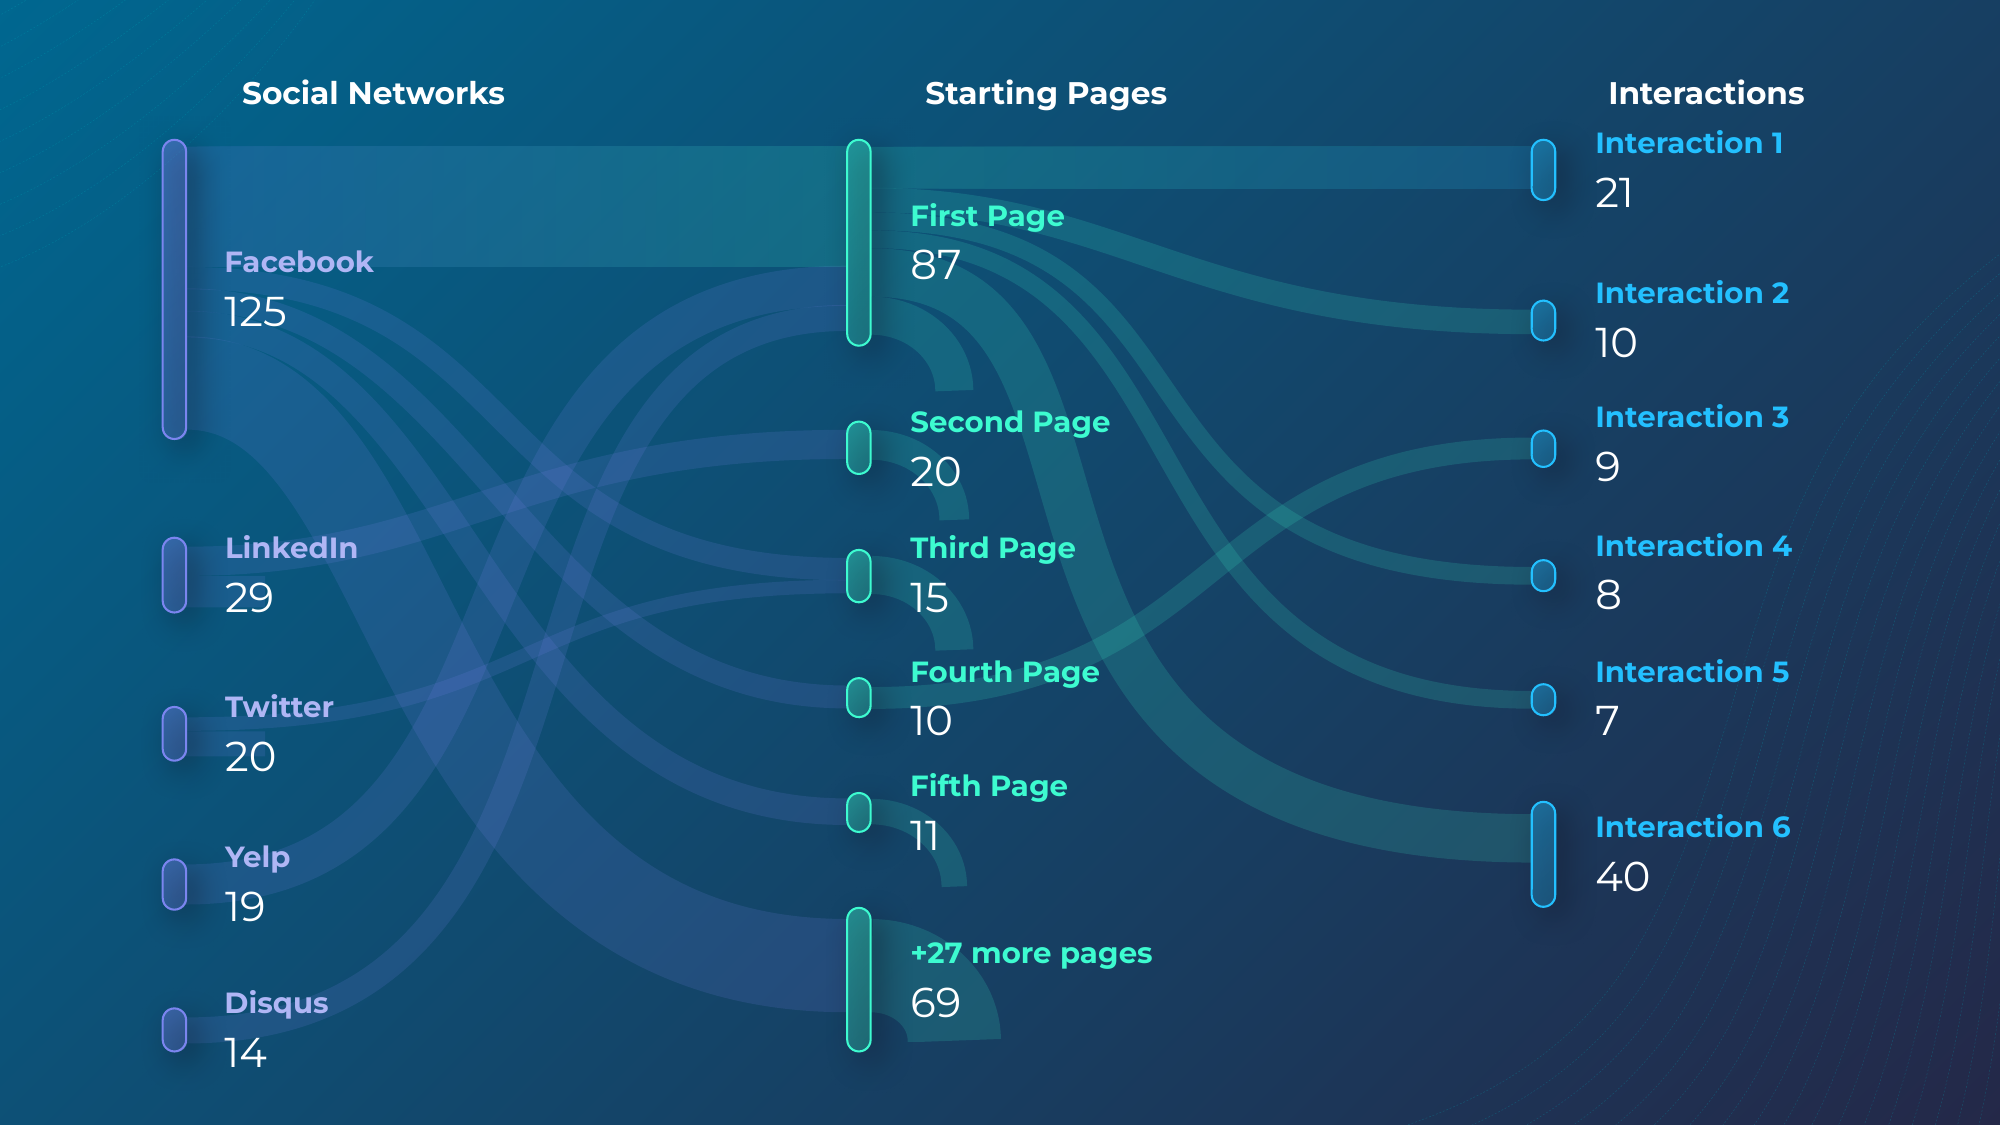

Social Networks
Starting Pages
Interactions
Interaction 1
21

First Page
87

Facebook
125

Interaction 2
10

Interaction 3
9
Second Page
20

Interaction 4
8
Third Page
15
LinkedIn
29

Fourth Page
10
Interaction 5
7

Twitter
20

Fifth Page
11

Interaction 6
40

Yelp
19

+27 more pages
69

Disqus
14